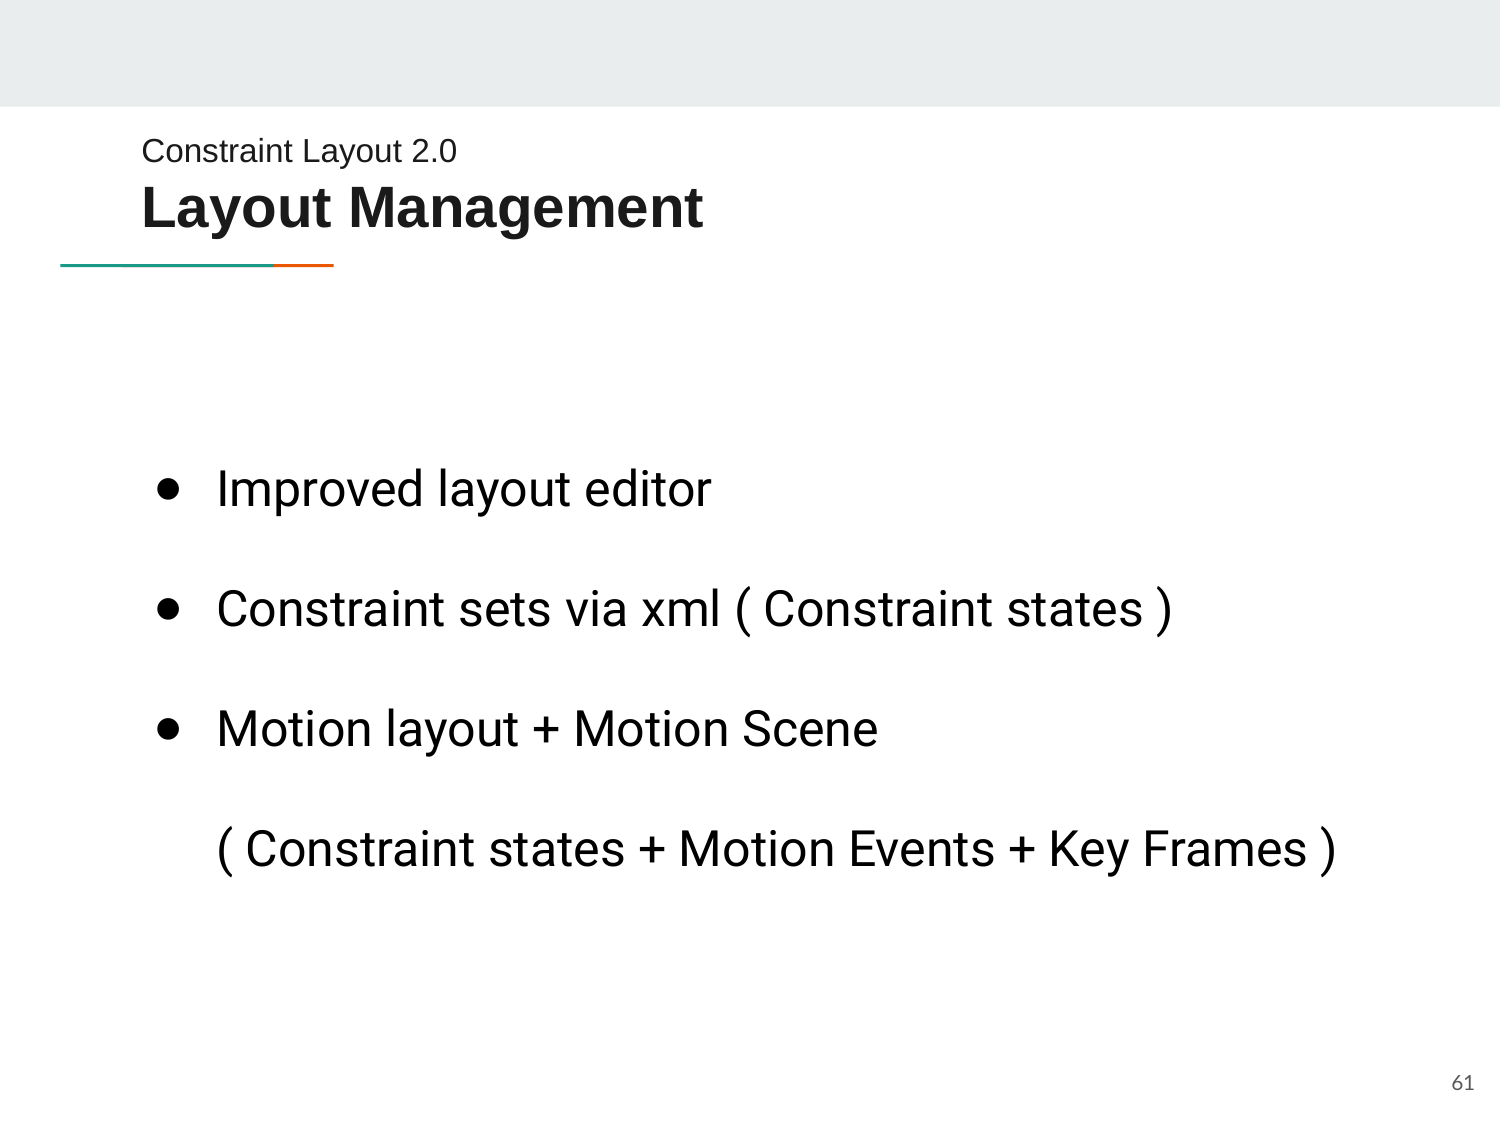

# Constraint Layout 2.0
Layout Management
Improved layout editor
Constraint sets via xml ( Constraint states )
Motion layout + Motion Scene
( Constraint states + Motion Events + Key Frames )
61